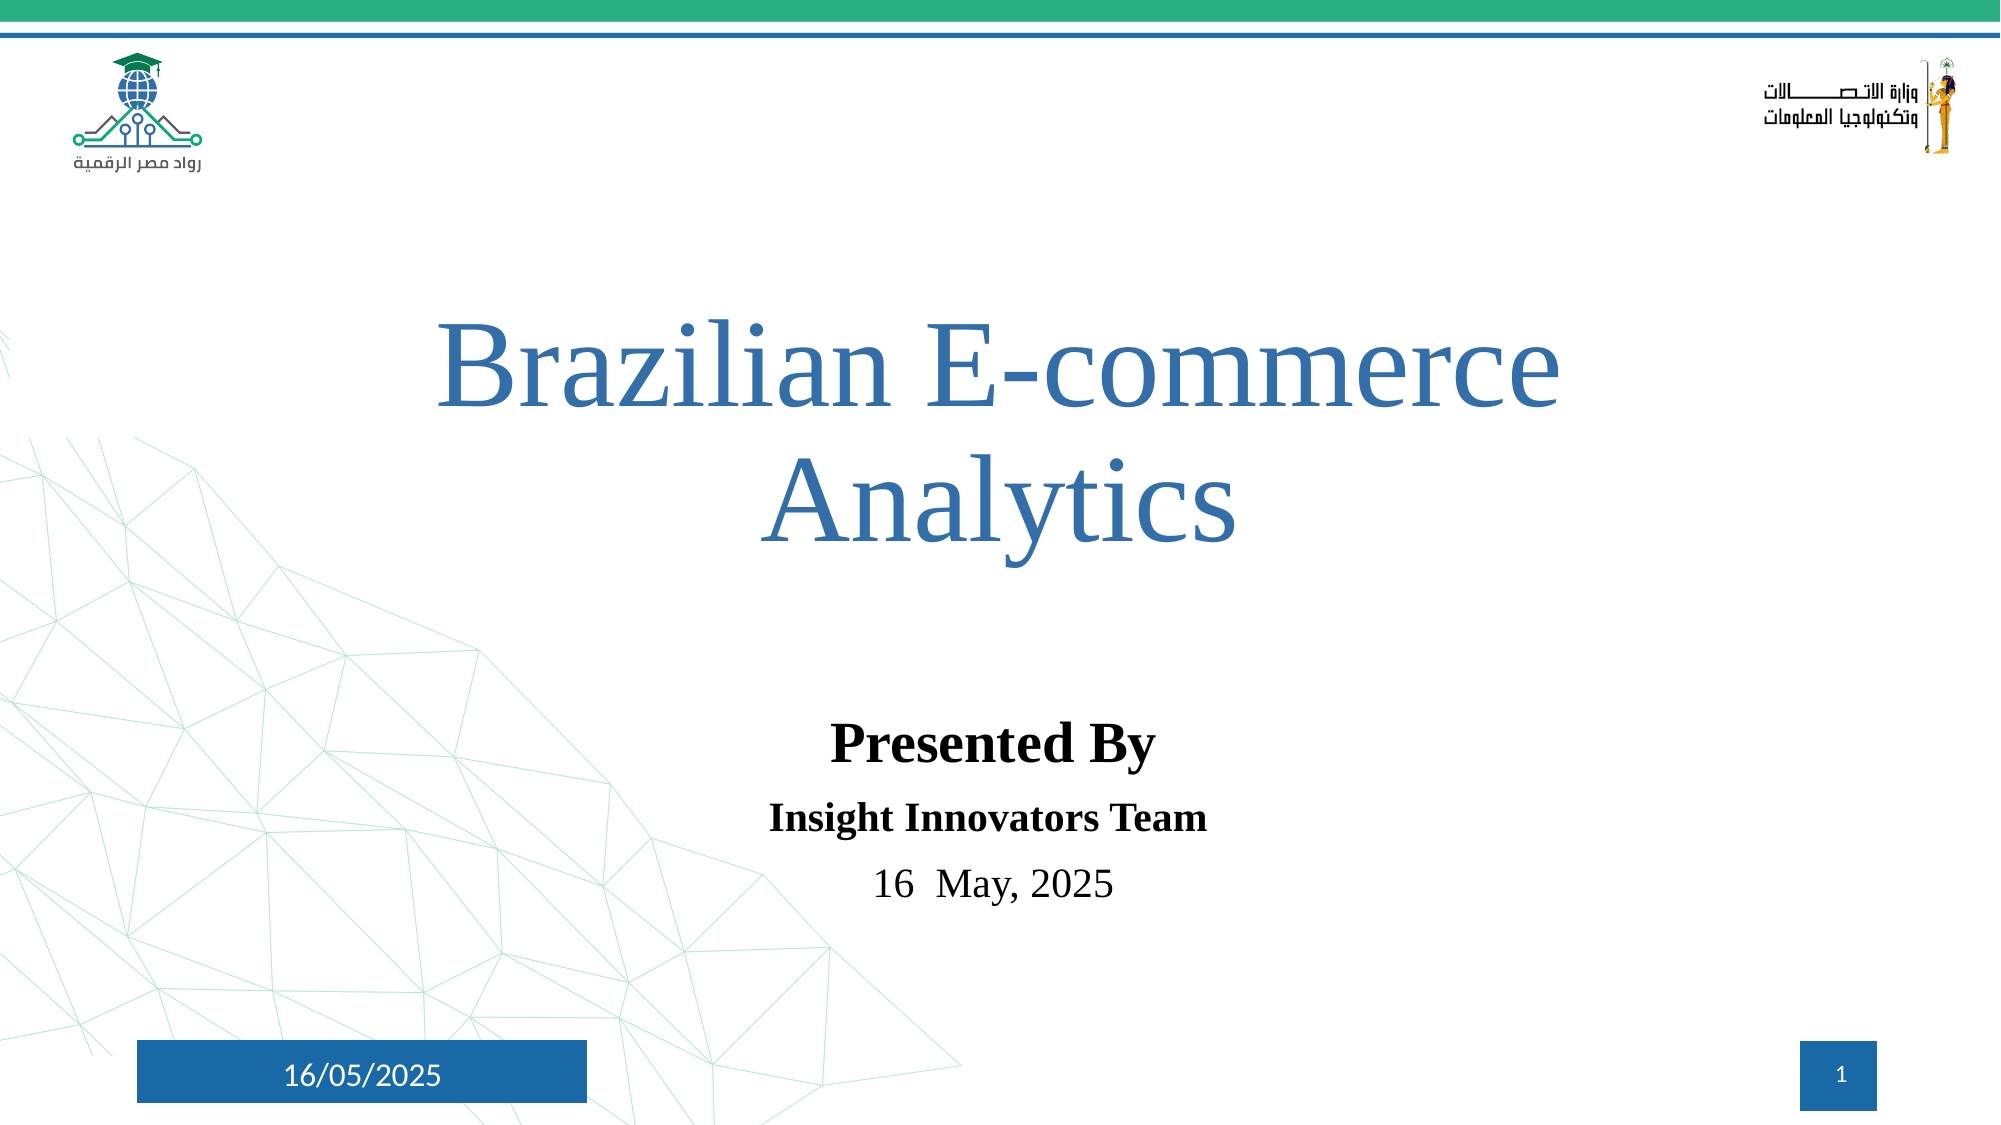

# Brazilian E-commerce Analytics
Presented By
Insight Innovators Team
16  May, 2025
16/05/2025

1